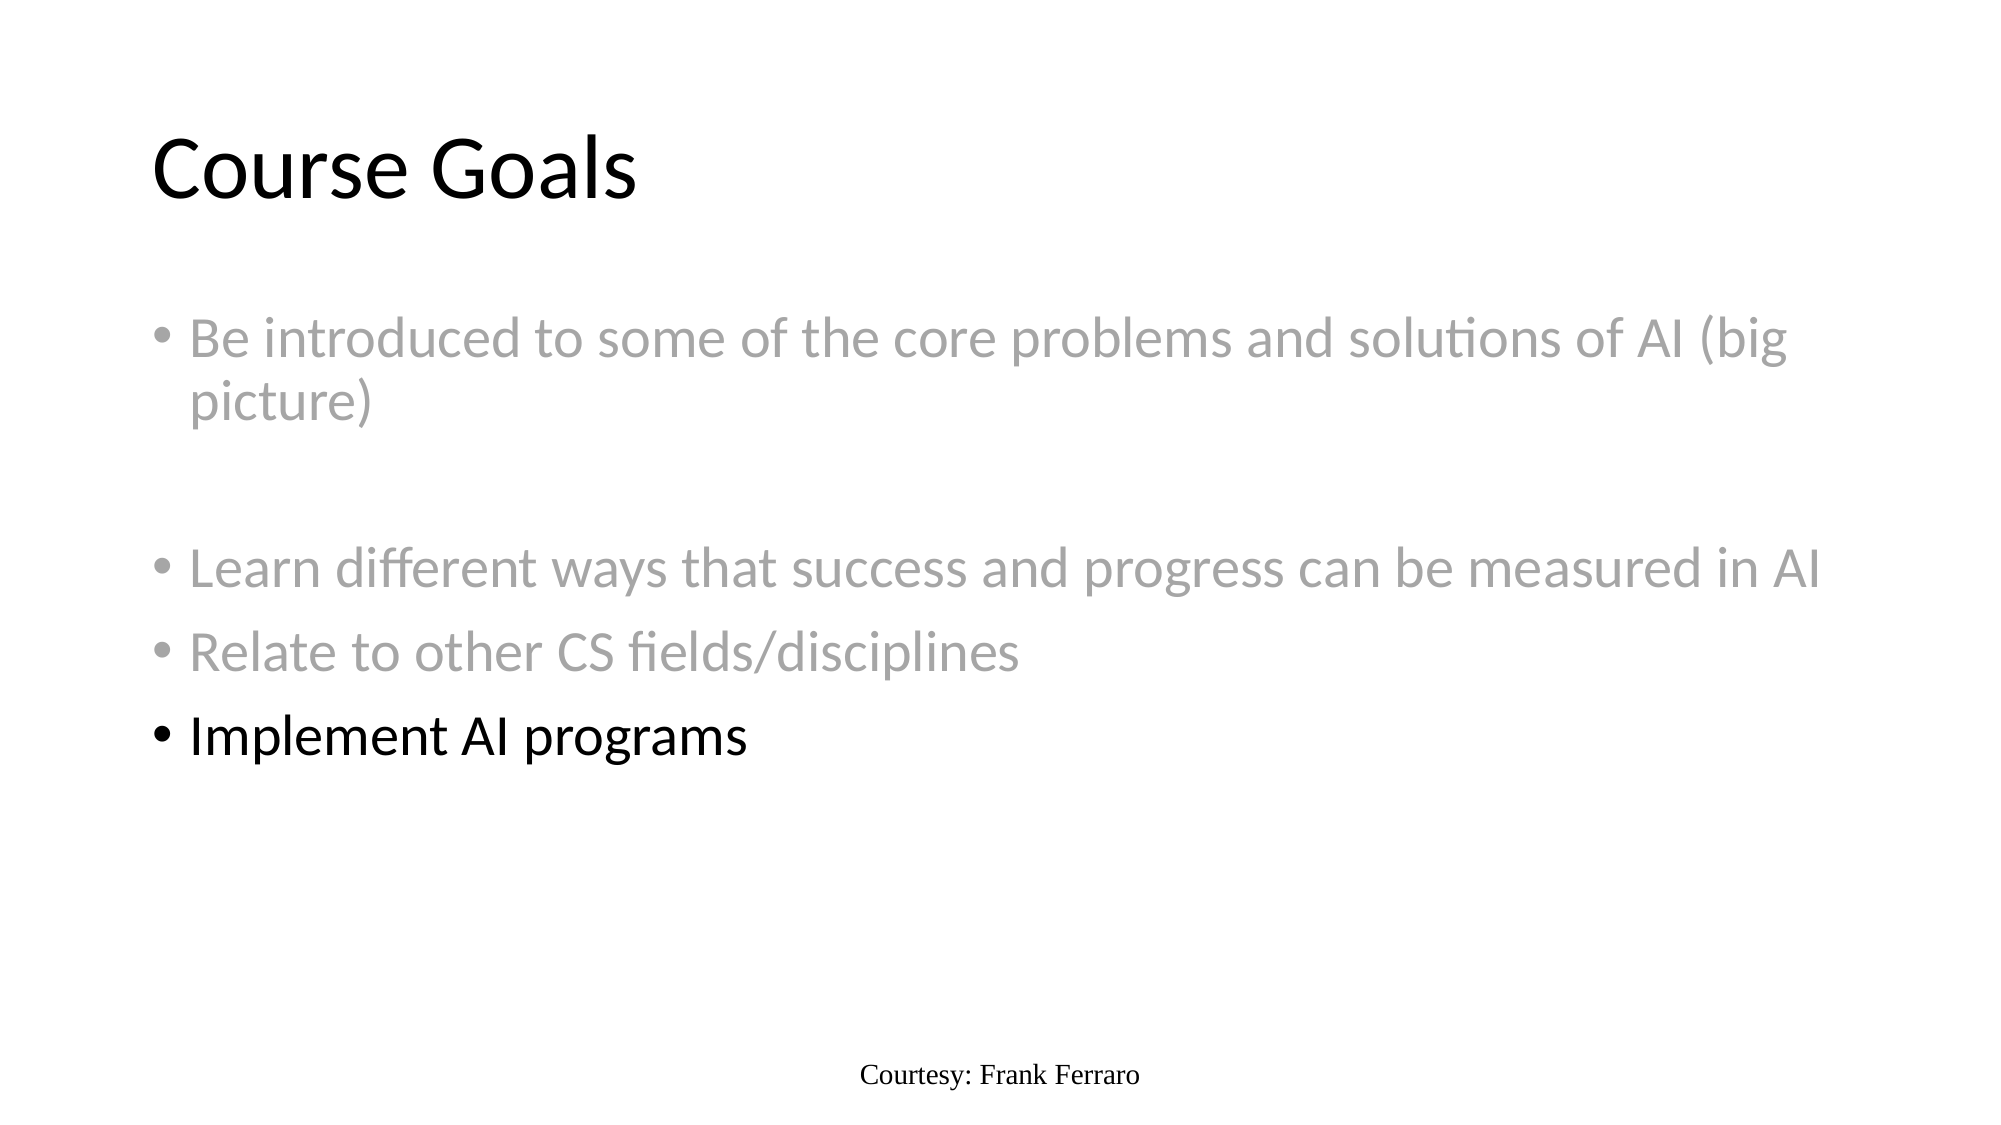

# Course Goals
Be introduced to some of the core problems and solutions of AI (big picture)

Learn different ways that success and progress can be measured in AI
Relate to other CS fields/disciplines
Implement AI programs

Courtesy: Frank Ferraro